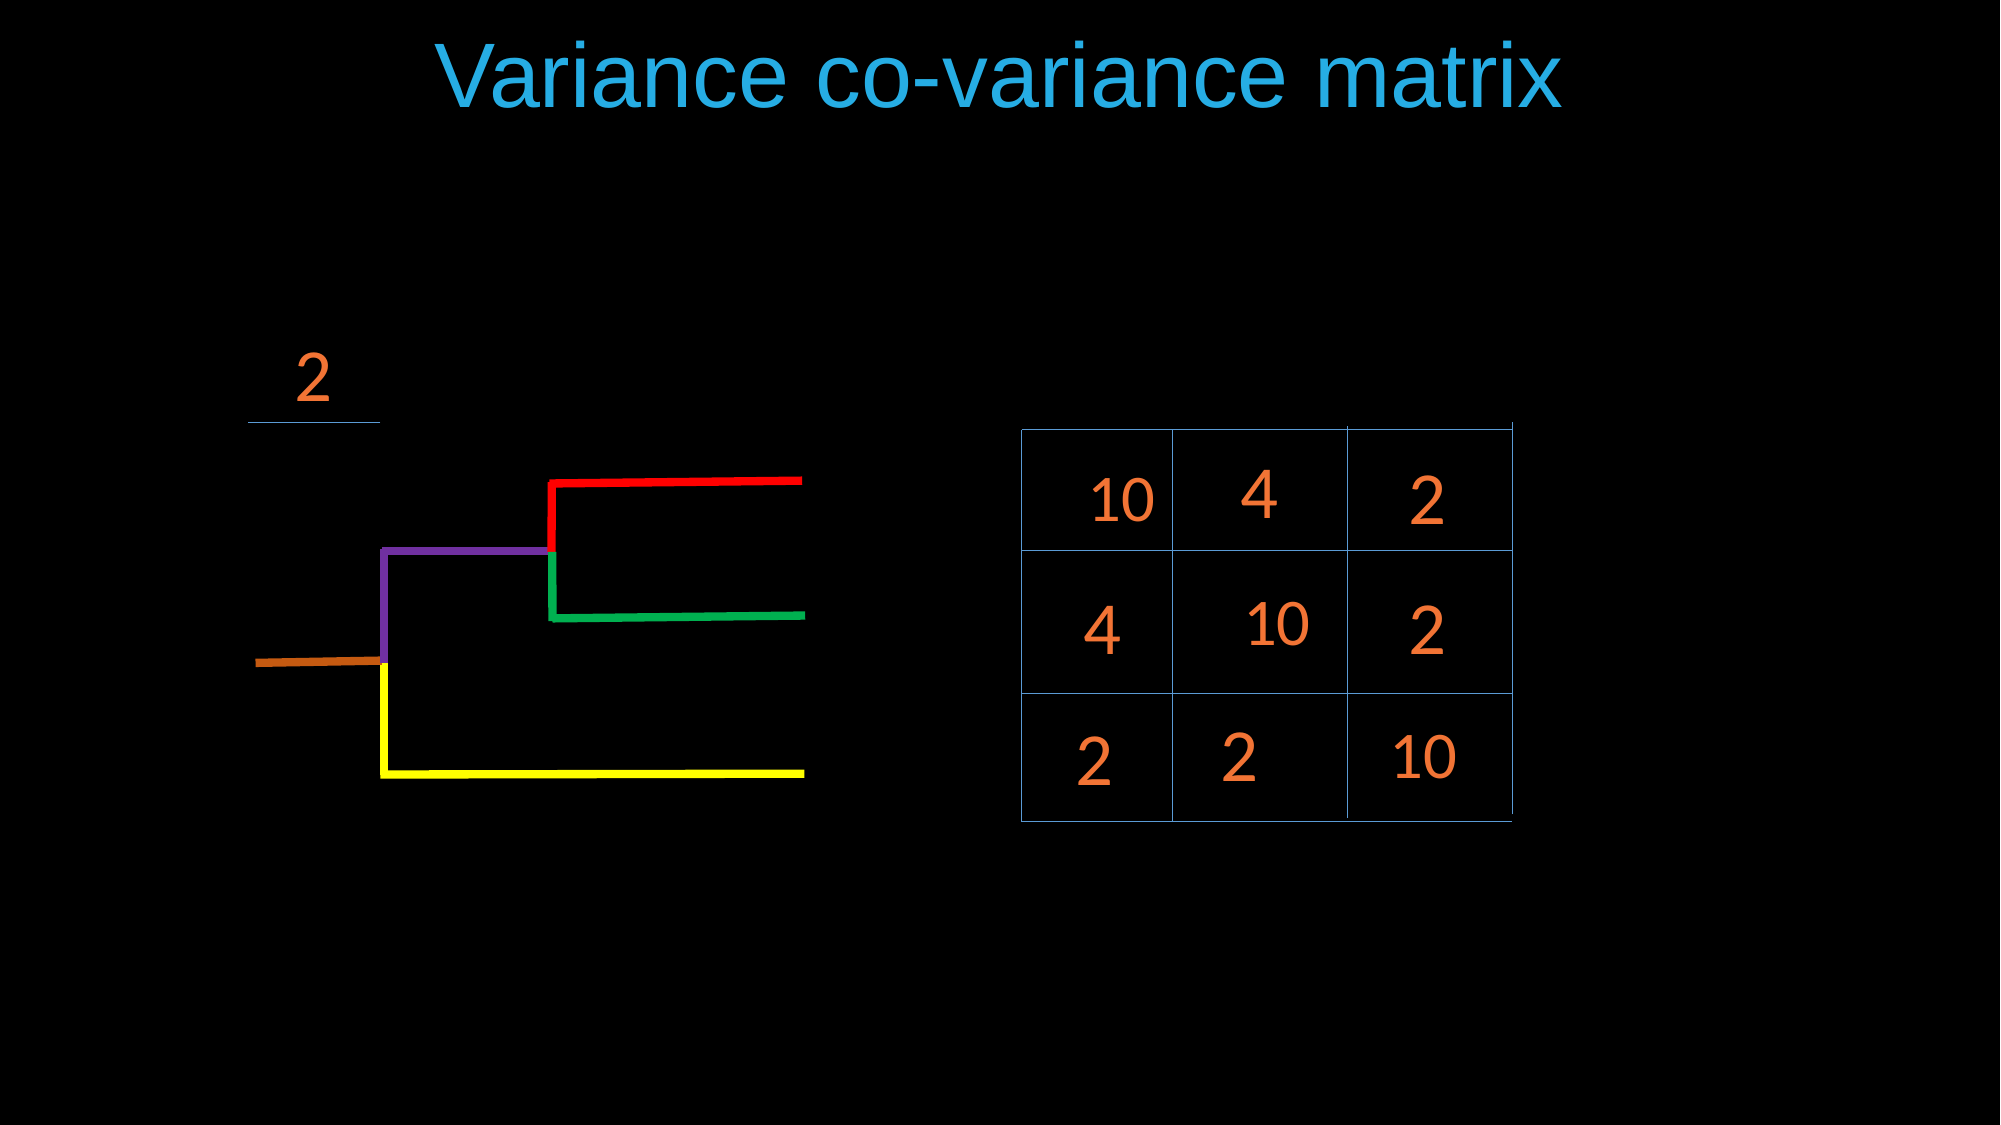

Variance co-variance matrix

2
4
2
10

2
10
4
2
2
10